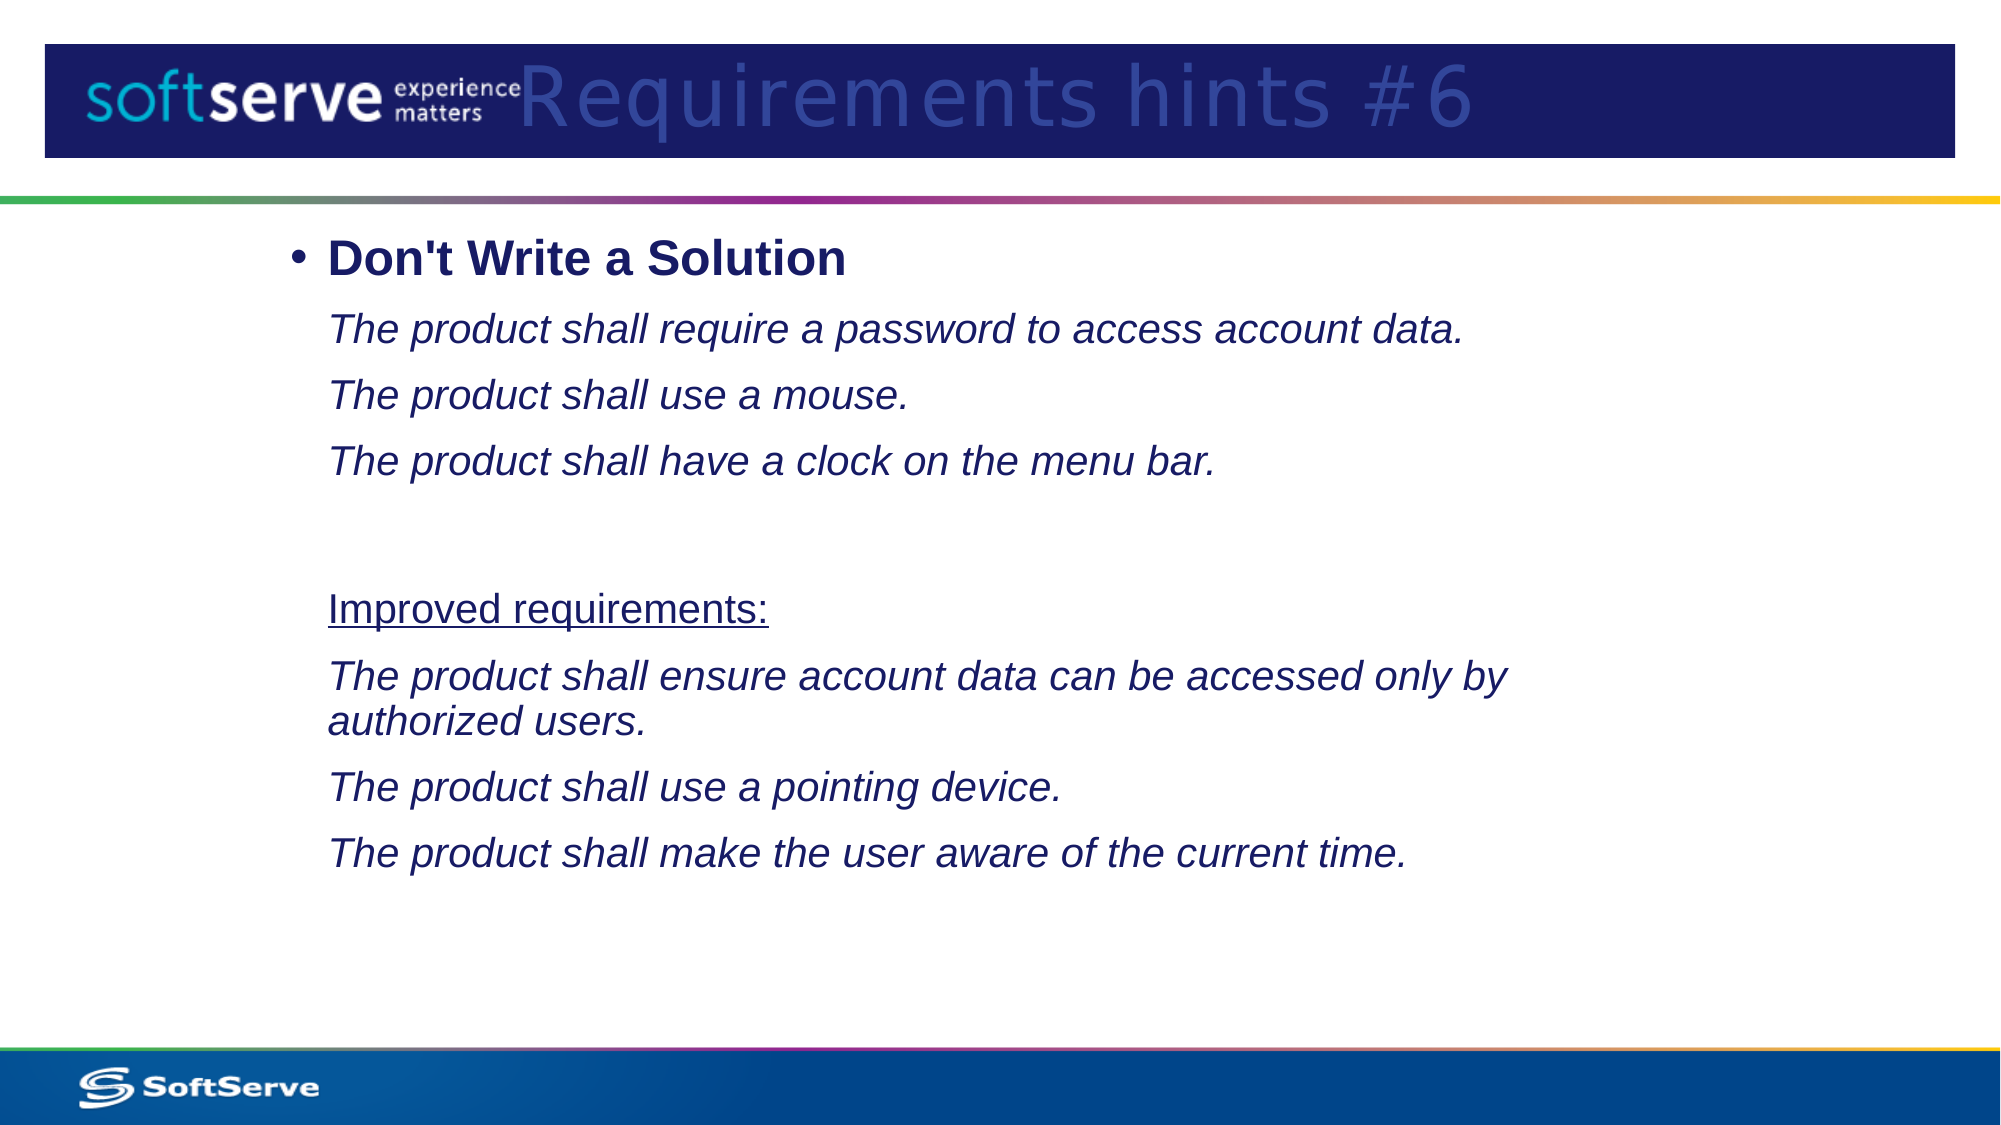

# Requirements hints #6
Don't Write a Solution
	The product shall require a password to access account data.
	The product shall use a mouse.
	The product shall have a clock on the menu bar.

	Improved requirements:
	The product shall ensure account data can be accessed only by authorized users.
	The product shall use a pointing device.
	The product shall make the user aware of the current time.